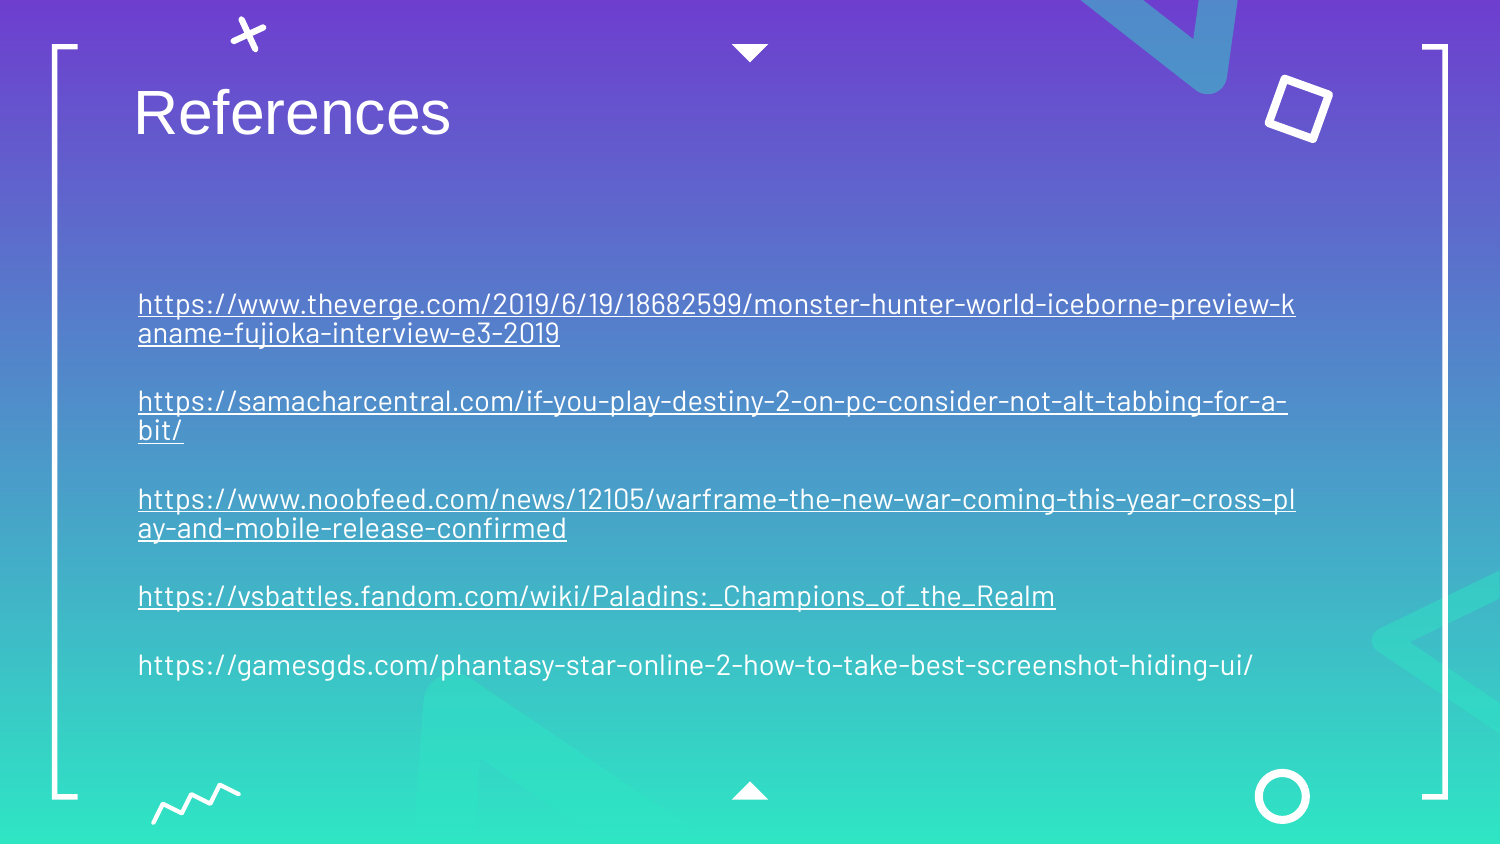

# References
https://www.theverge.com/2019/6/19/18682599/monster-hunter-world-iceborne-preview-kaname-fujioka-interview-e3-2019
https://samacharcentral.com/if-you-play-destiny-2-on-pc-consider-not-alt-tabbing-for-a-bit/
https://www.noobfeed.com/news/12105/warframe-the-new-war-coming-this-year-cross-play-and-mobile-release-confirmed
https://vsbattles.fandom.com/wiki/Paladins:_Champions_of_the_Realm
https://gamesgds.com/phantasy-star-online-2-how-to-take-best-screenshot-hiding-ui/